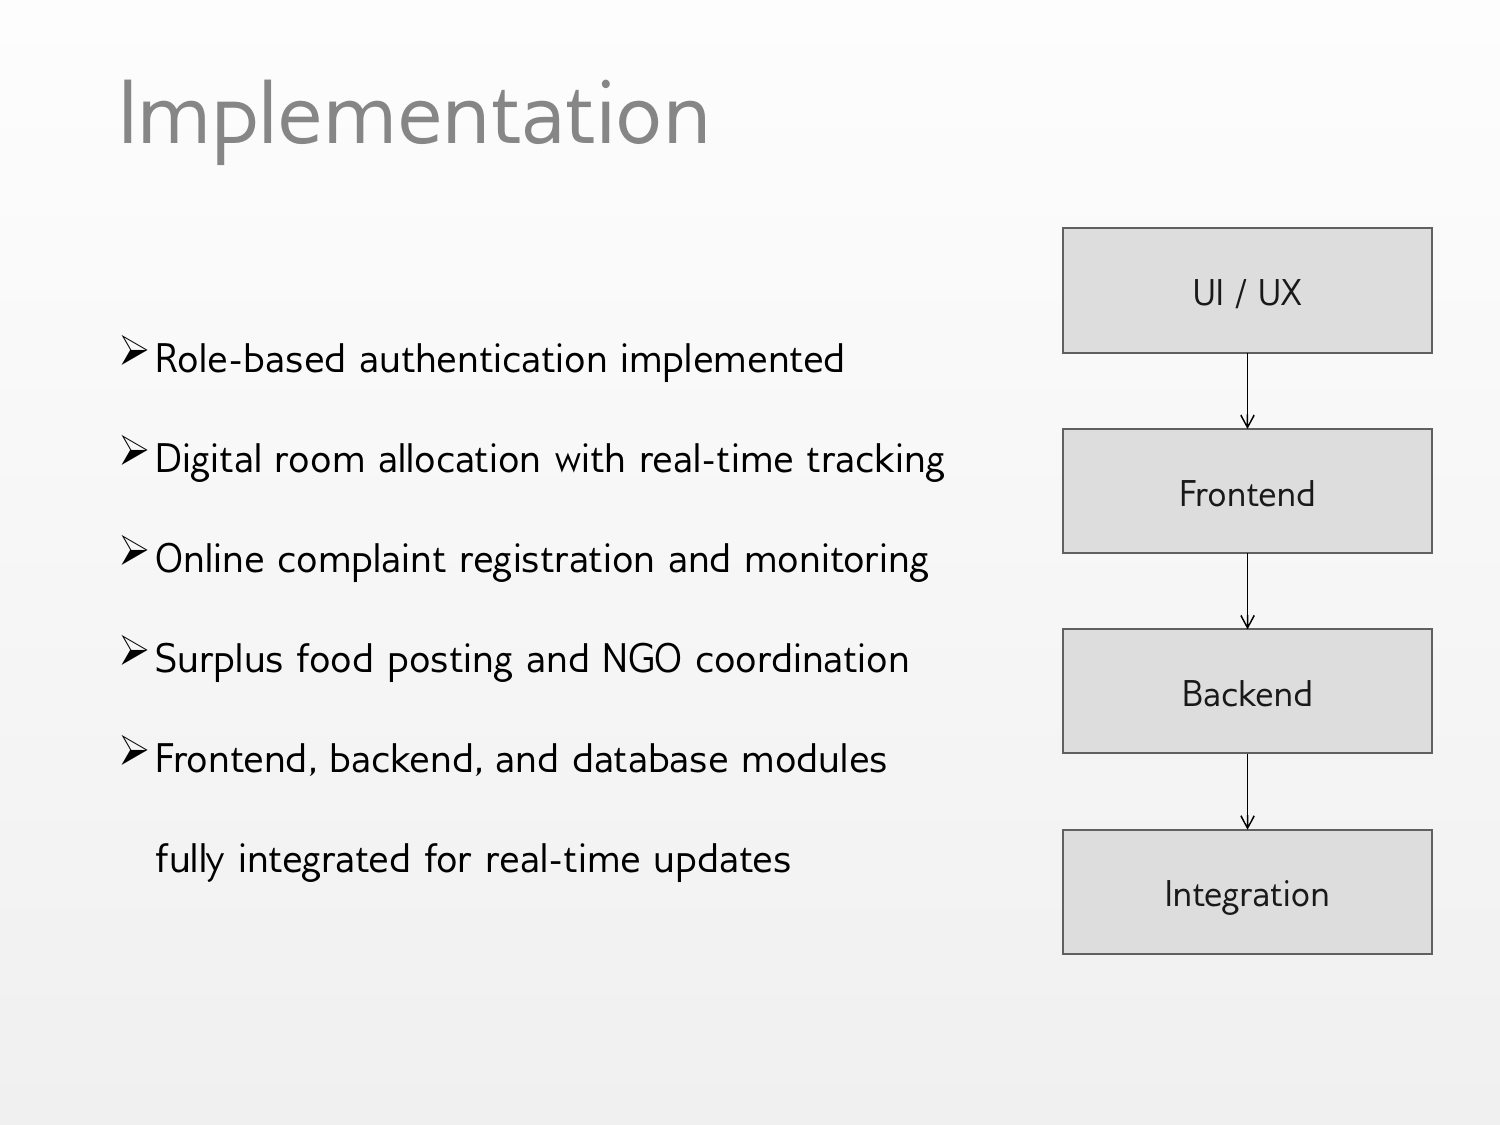

# Implementation
UI / UX
Role-based authentication implemented
Digital room allocation with real-time tracking
Online complaint registration and monitoring
Surplus food posting and NGO coordination
Frontend, backend, and database modules fully integrated for real-time updates
Frontend
Backend
Integration